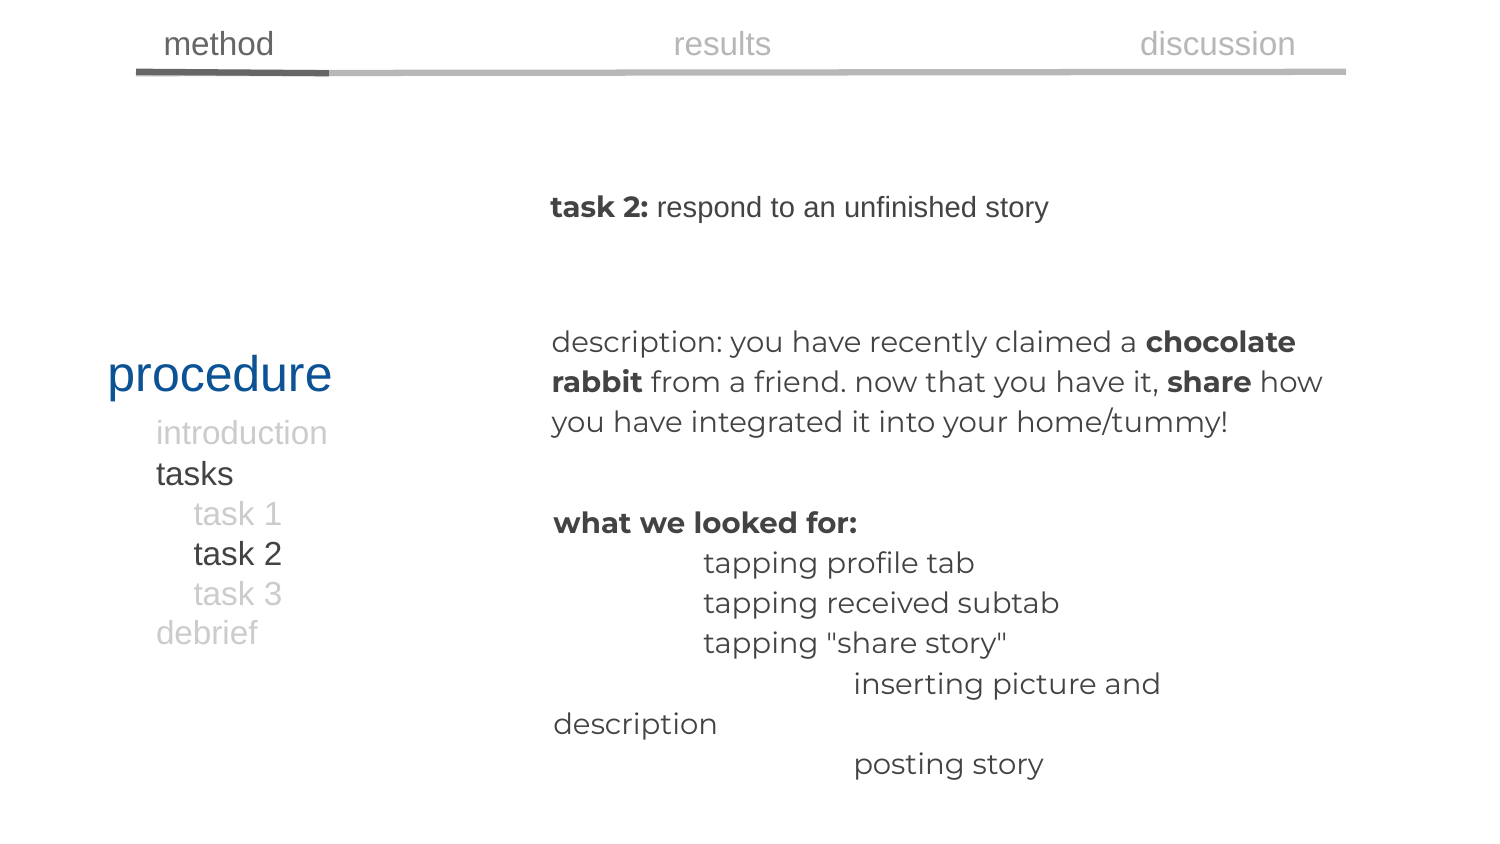

method
results
discussion
task 2: respond to an unfinished story
description: you have recently claimed a chocolate rabbit from a friend. now that you have it, share how you have integrated it into your home/tummy!
procedure
introduction
tasks

debrief
task 1
task 2
task 3

what we looked for:
	tapping profile tab
	tapping received subtab
	tapping "share story"
		inserting picture and description
		posting story